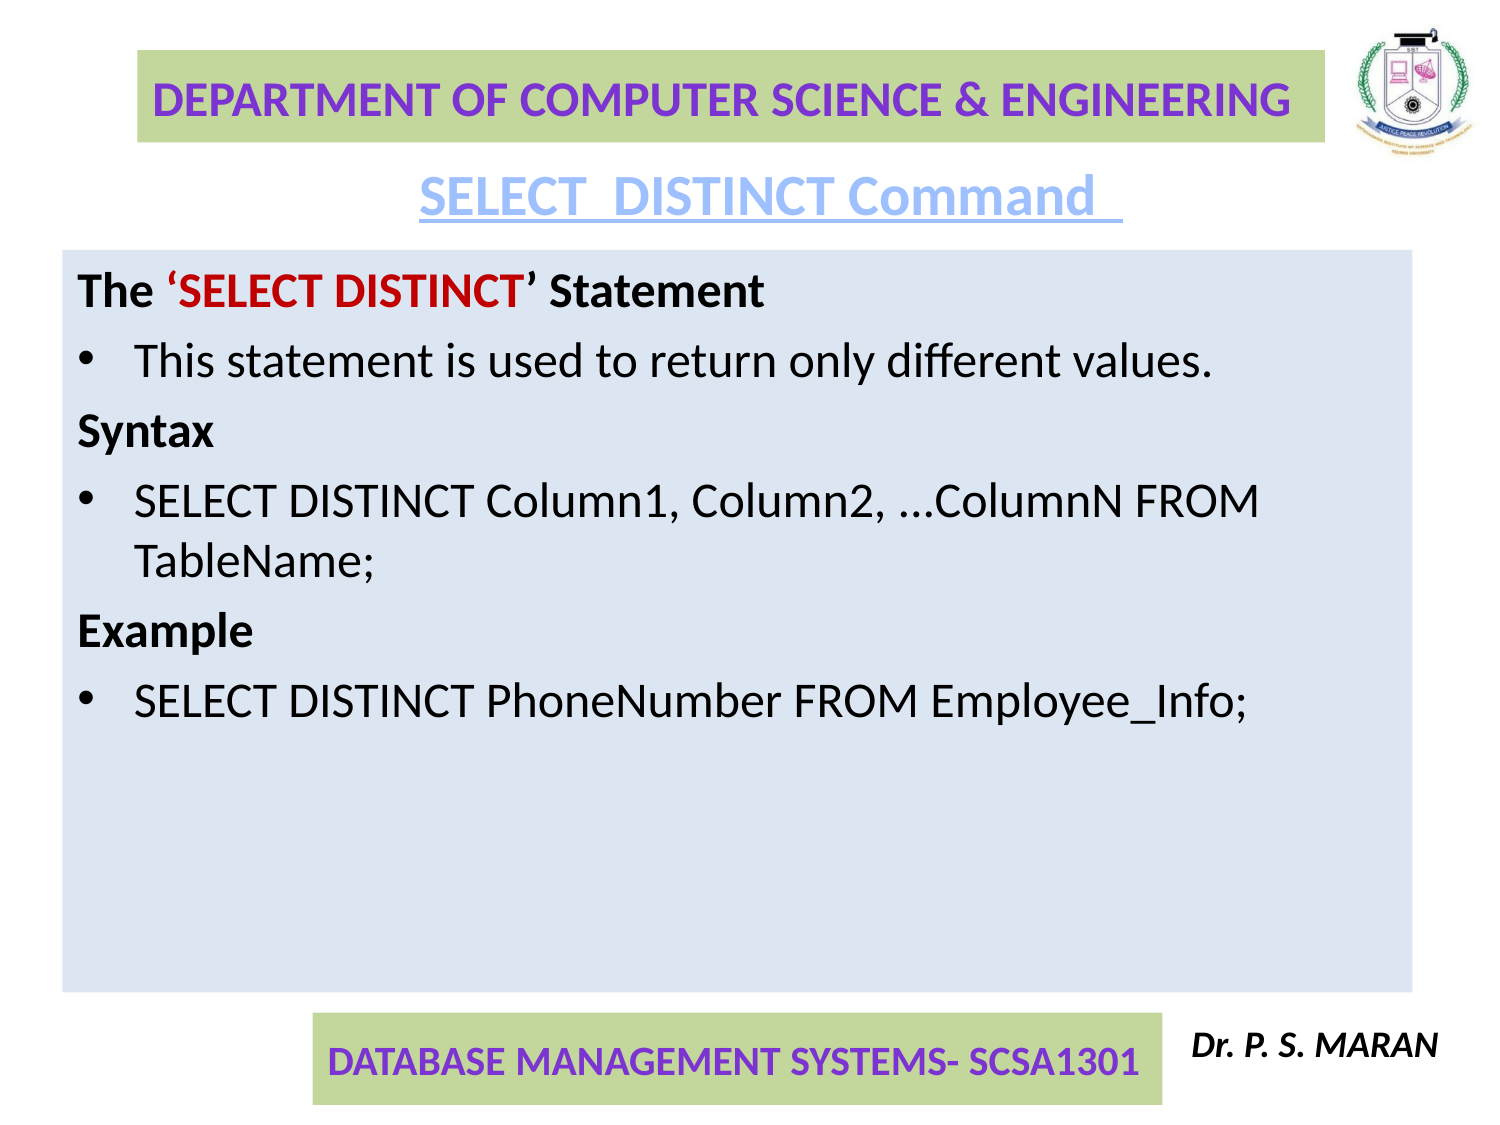

SELECT  DISTINCT Command
The ‘SELECT DISTINCT’ Statement
This statement is used to return only different values.
Syntax
SELECT DISTINCT Column1, Column2, ...ColumnN FROM TableName;
Example
SELECT DISTINCT PhoneNumber FROM Employee_Info;